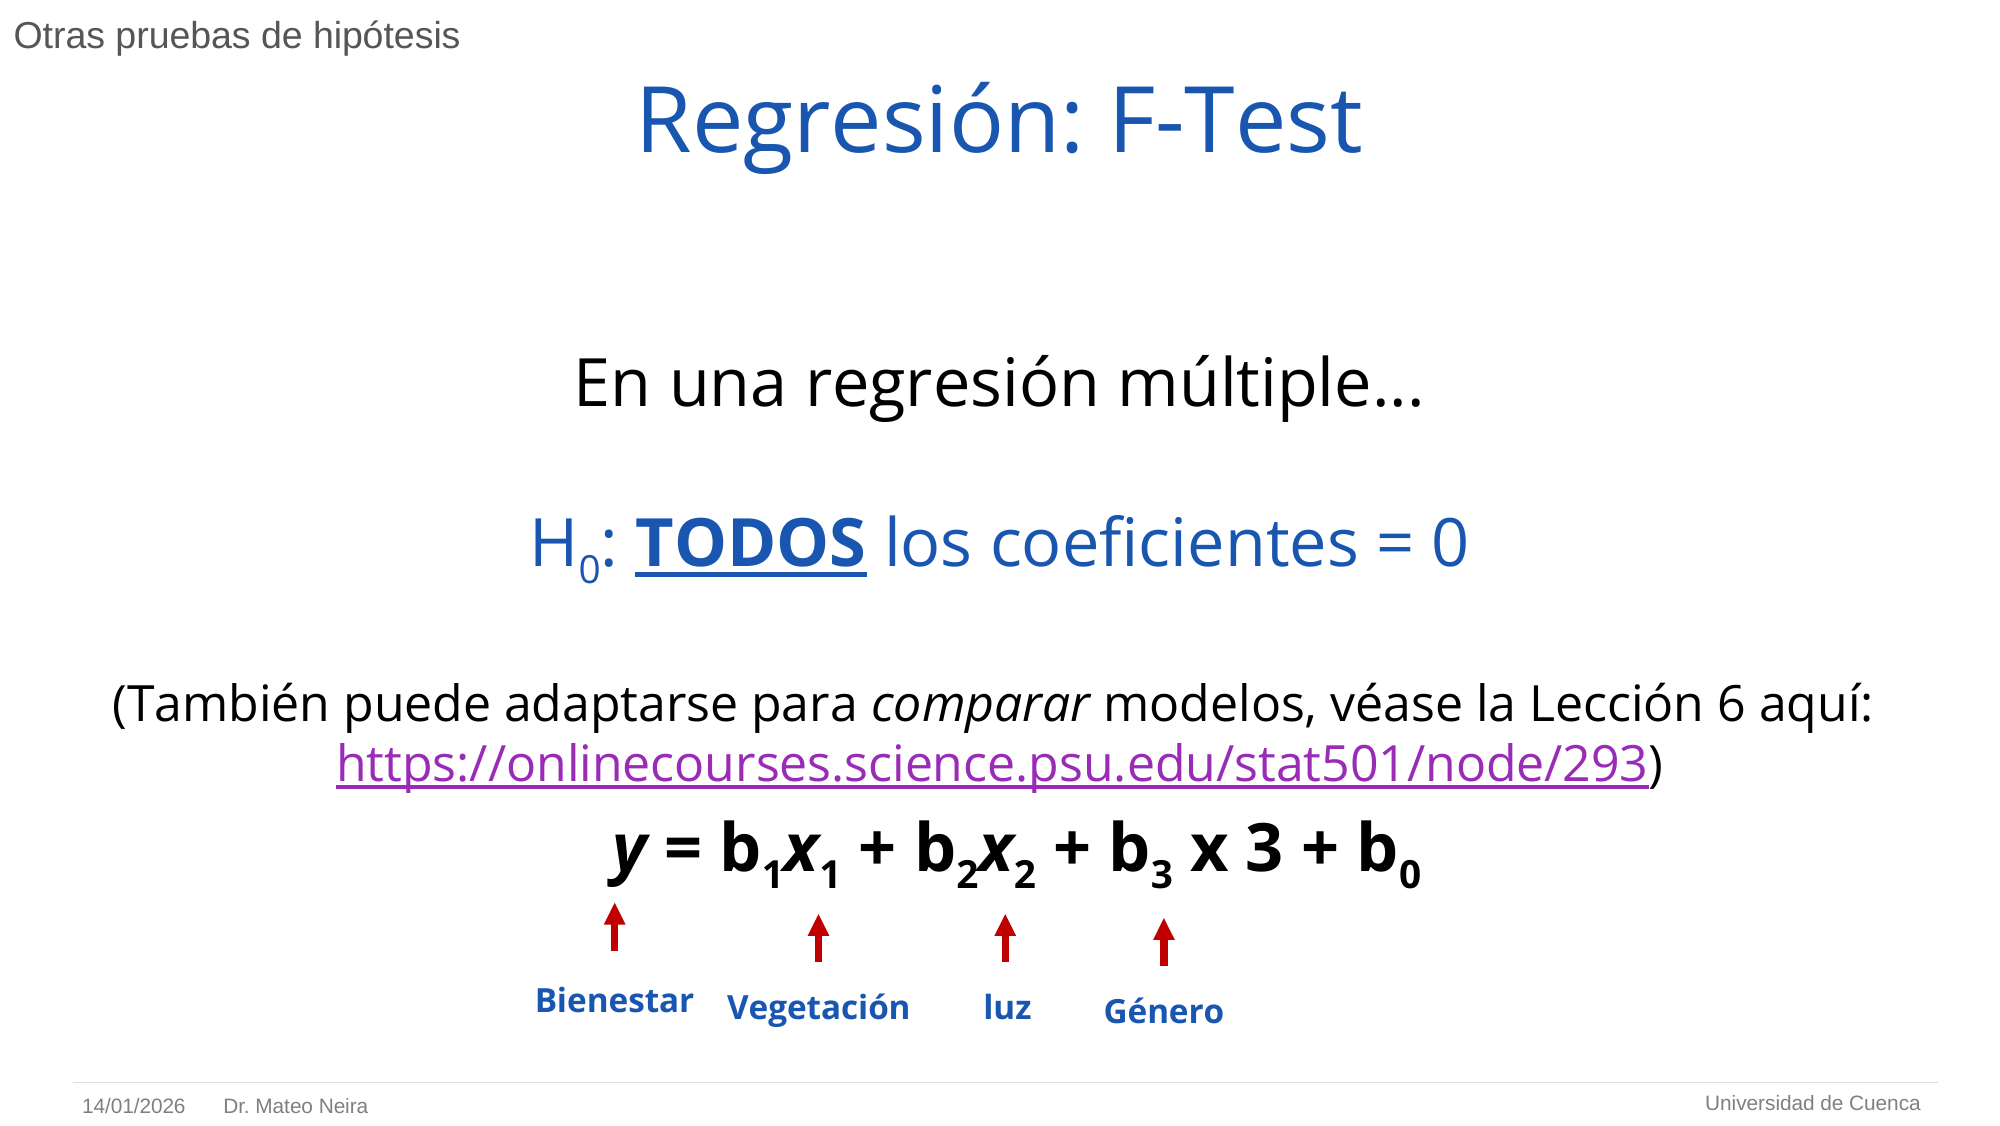

# Otras pruebas de hipótesis
Regresión: F-Test
En una regresión múltiple...
H0: TODOS los coeficientes = 0

(También puede adaptarse para comparar modelos, véase la Lección 6 aquí: https://onlinecourses.science.psu.edu/stat501/node/293)
y = b1x1 + b2x2 + b3 x 3 + b0
Bienestar
luz
Vegetación
Género